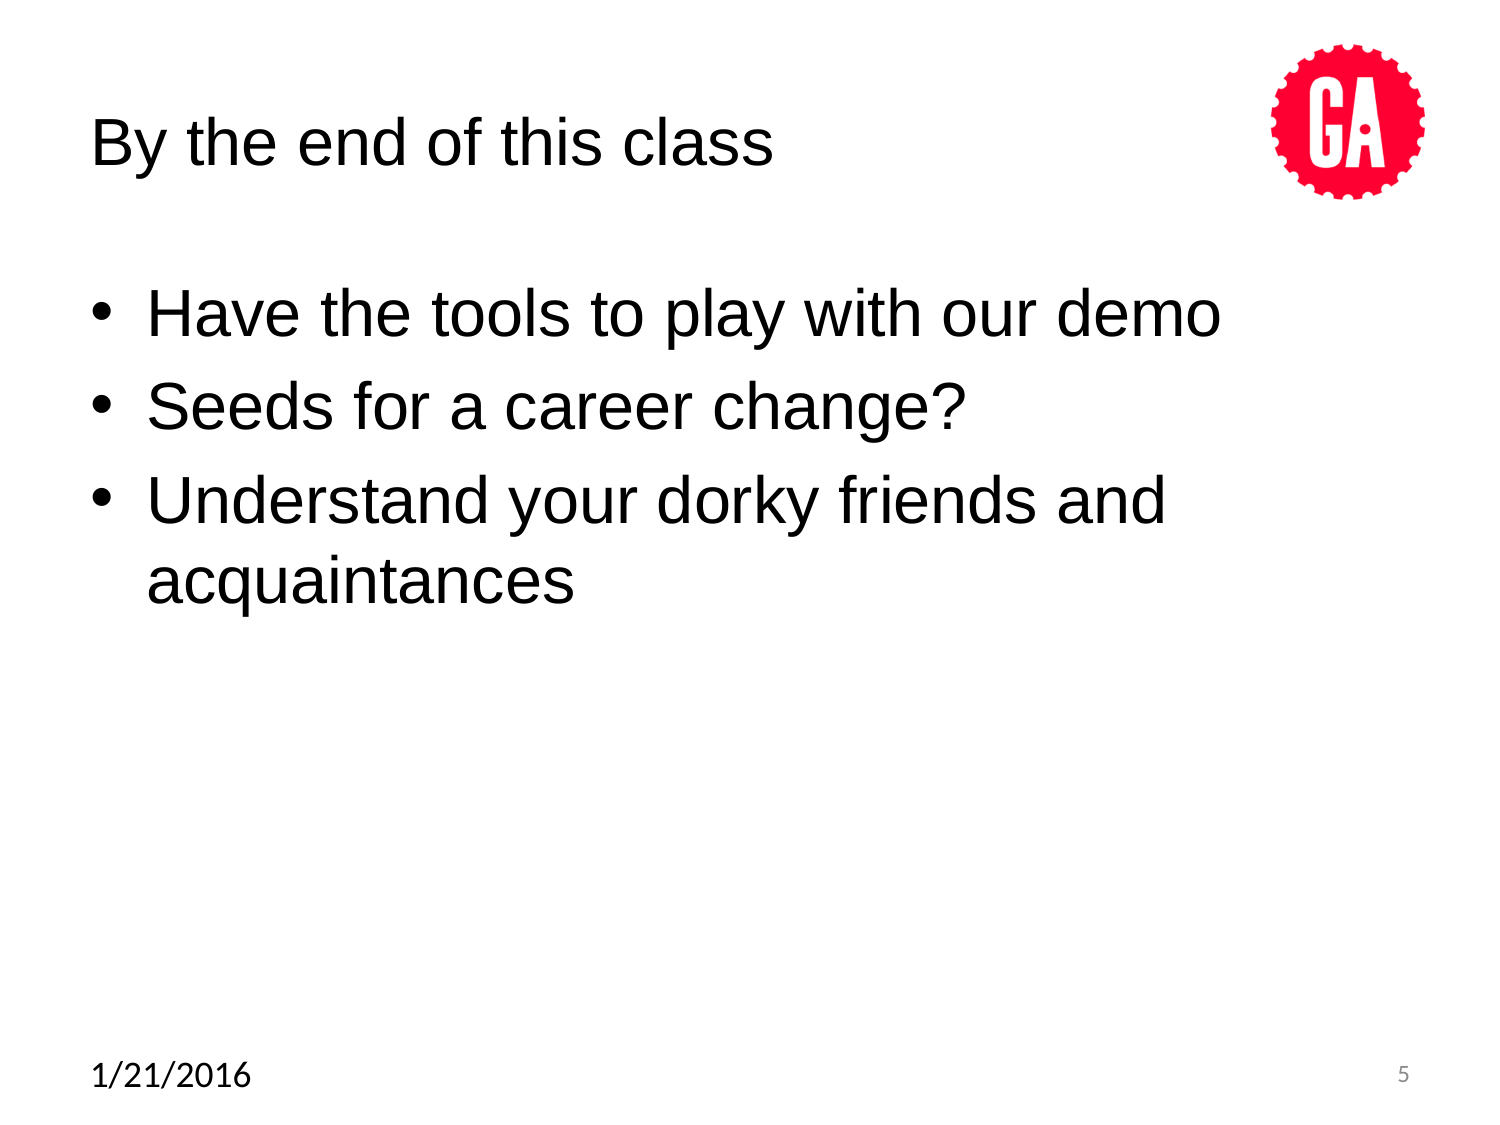

# By the end of this class
Have the tools to play with our demo
Seeds for a career change?
Understand your dorky friends and acquaintances
1/21/2016
5